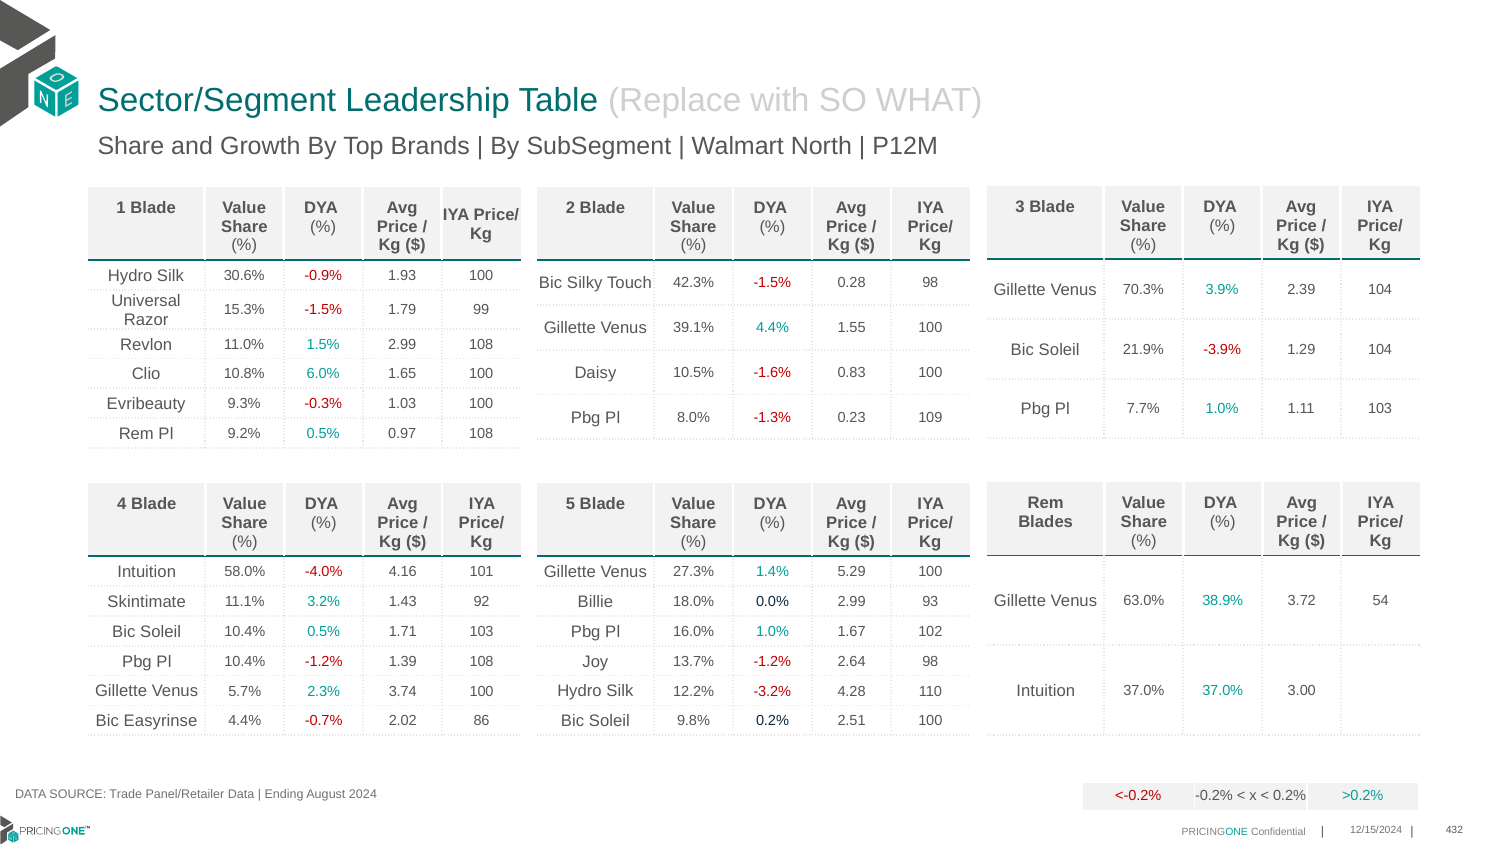

# Sector/Segment Leadership Table (Replace with SO WHAT)
Share and Growth By Top Brands | By SubSegment | Walmart North | P12M
| 3 Blade | Value Share (%) | DYA (%) | Avg Price /Kg ($) | IYA Price/Kg |
| --- | --- | --- | --- | --- |
| Gillette Venus | 70.3% | 3.9% | 2.39 | 104 |
| Bic Soleil | 21.9% | -3.9% | 1.29 | 104 |
| Pbg Pl | 7.7% | 1.0% | 1.11 | 103 |
| 1 Blade | Value Share (%) | DYA (%) | Avg Price /Kg ($) | IYA Price/ Kg |
| --- | --- | --- | --- | --- |
| Hydro Silk | 30.6% | -0.9% | 1.93 | 100 |
| Universal Razor | 15.3% | -1.5% | 1.79 | 99 |
| Revlon | 11.0% | 1.5% | 2.99 | 108 |
| Clio | 10.8% | 6.0% | 1.65 | 100 |
| Evribeauty | 9.3% | -0.3% | 1.03 | 100 |
| Rem Pl | 9.2% | 0.5% | 0.97 | 108 |
| 2 Blade | Value Share (%) | DYA (%) | Avg Price /Kg ($) | IYA Price/Kg |
| --- | --- | --- | --- | --- |
| Bic Silky Touch | 42.3% | -1.5% | 0.28 | 98 |
| Gillette Venus | 39.1% | 4.4% | 1.55 | 100 |
| Daisy | 10.5% | -1.6% | 0.83 | 100 |
| Pbg Pl | 8.0% | -1.3% | 0.23 | 109 |
| Rem Blades | Value Share (%) | DYA (%) | Avg Price /Kg ($) | IYA Price/Kg |
| --- | --- | --- | --- | --- |
| Gillette Venus | 63.0% | 38.9% | 3.72 | 54 |
| Intuition | 37.0% | 37.0% | 3.00 |  |
| 4 Blade | Value Share (%) | DYA (%) | Avg Price /Kg ($) | IYA Price/Kg |
| --- | --- | --- | --- | --- |
| Intuition | 58.0% | -4.0% | 4.16 | 101 |
| Skintimate | 11.1% | 3.2% | 1.43 | 92 |
| Bic Soleil | 10.4% | 0.5% | 1.71 | 103 |
| Pbg Pl | 10.4% | -1.2% | 1.39 | 108 |
| Gillette Venus | 5.7% | 2.3% | 3.74 | 100 |
| Bic Easyrinse | 4.4% | -0.7% | 2.02 | 86 |
| 5 Blade | Value Share (%) | DYA (%) | Avg Price /Kg ($) | IYA Price/Kg |
| --- | --- | --- | --- | --- |
| Gillette Venus | 27.3% | 1.4% | 5.29 | 100 |
| Billie | 18.0% | 0.0% | 2.99 | 93 |
| Pbg Pl | 16.0% | 1.0% | 1.67 | 102 |
| Joy | 13.7% | -1.2% | 2.64 | 98 |
| Hydro Silk | 12.2% | -3.2% | 4.28 | 110 |
| Bic Soleil | 9.8% | 0.2% | 2.51 | 100 |
DATA SOURCE: Trade Panel/Retailer Data | Ending August 2024
| <-0.2% | -0.2% < x < 0.2% | >0.2% |
| --- | --- | --- |

12/15/2024
432